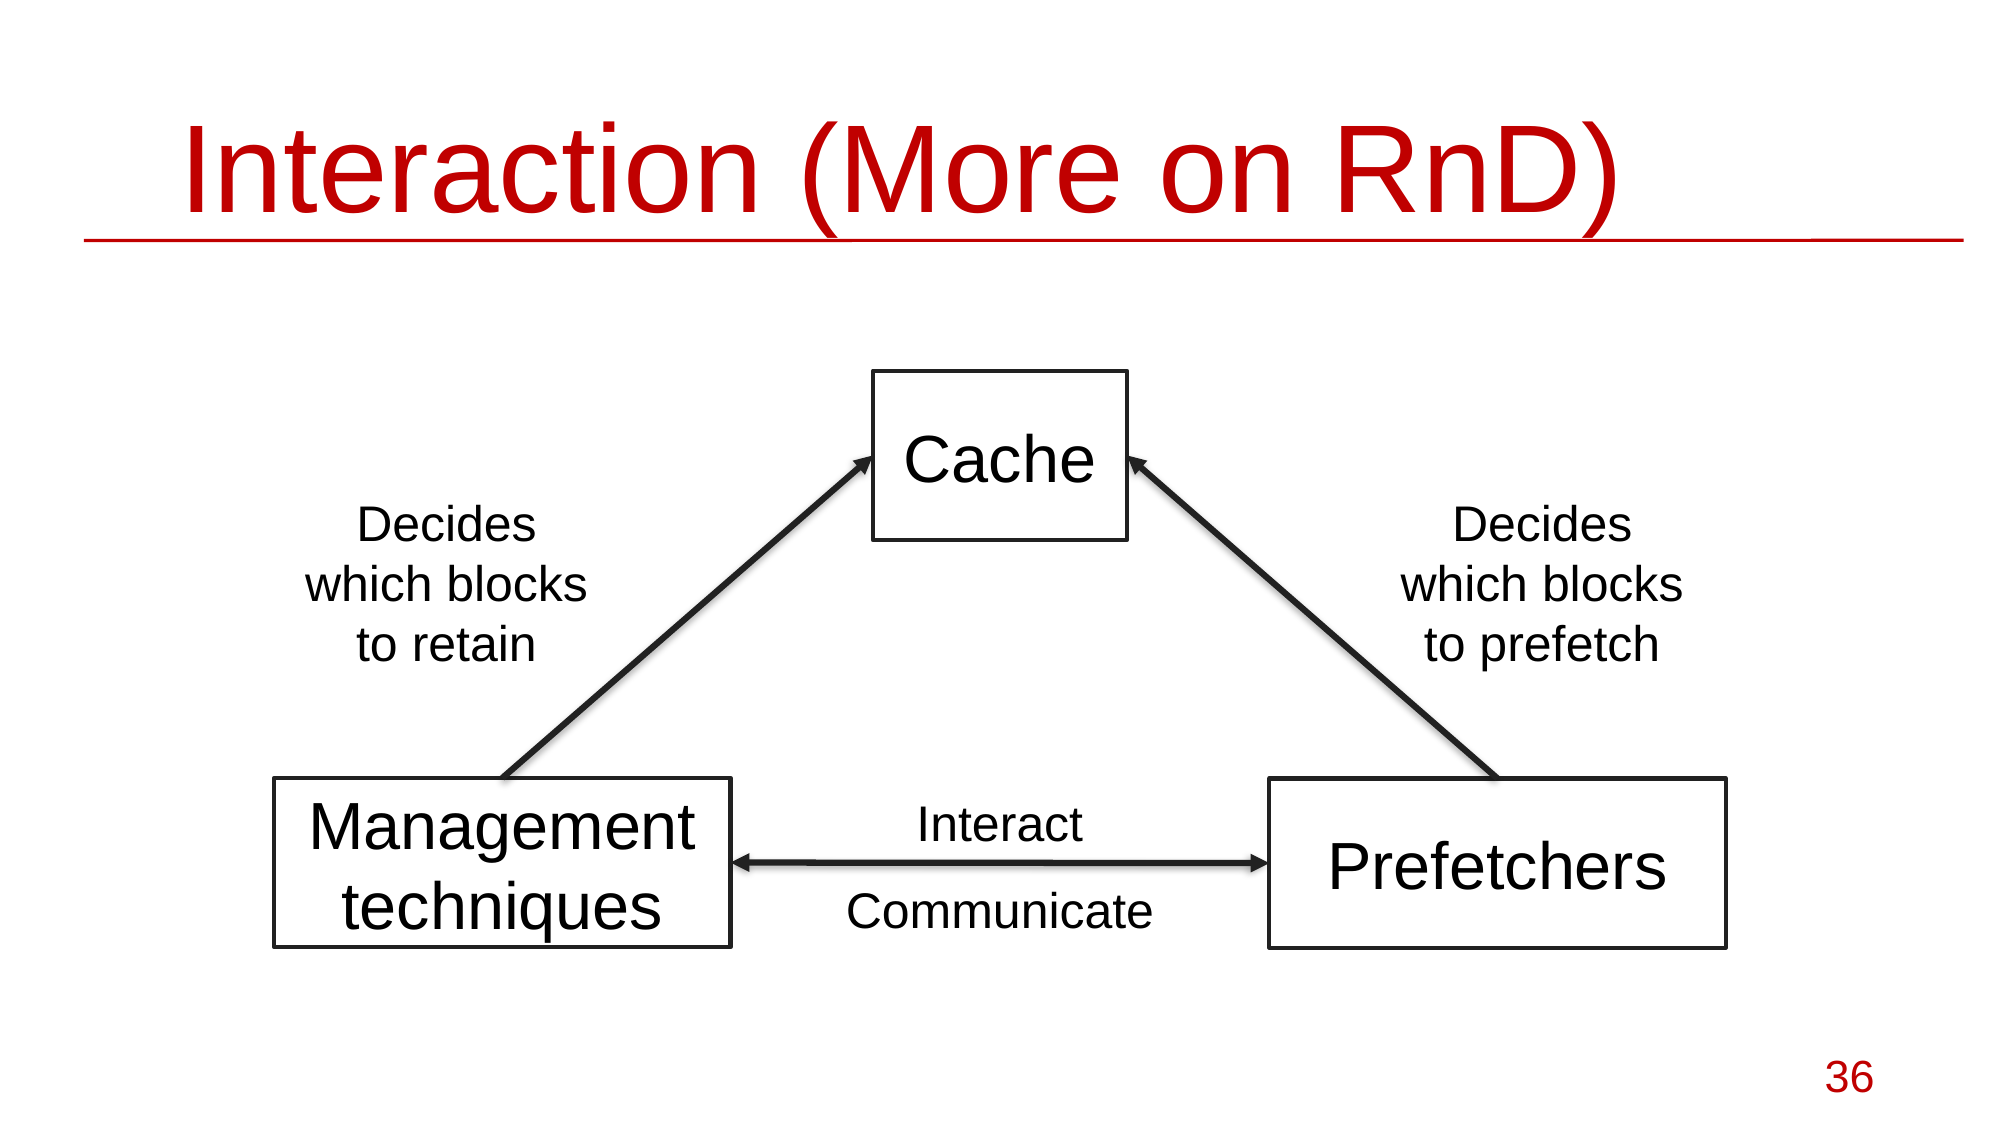

# Interaction (More on RnD)
Cache
Decides which blocks to prefetch
Decides which blocks to retain
Management techniques
Prefetchers
Interact
Communicate
36